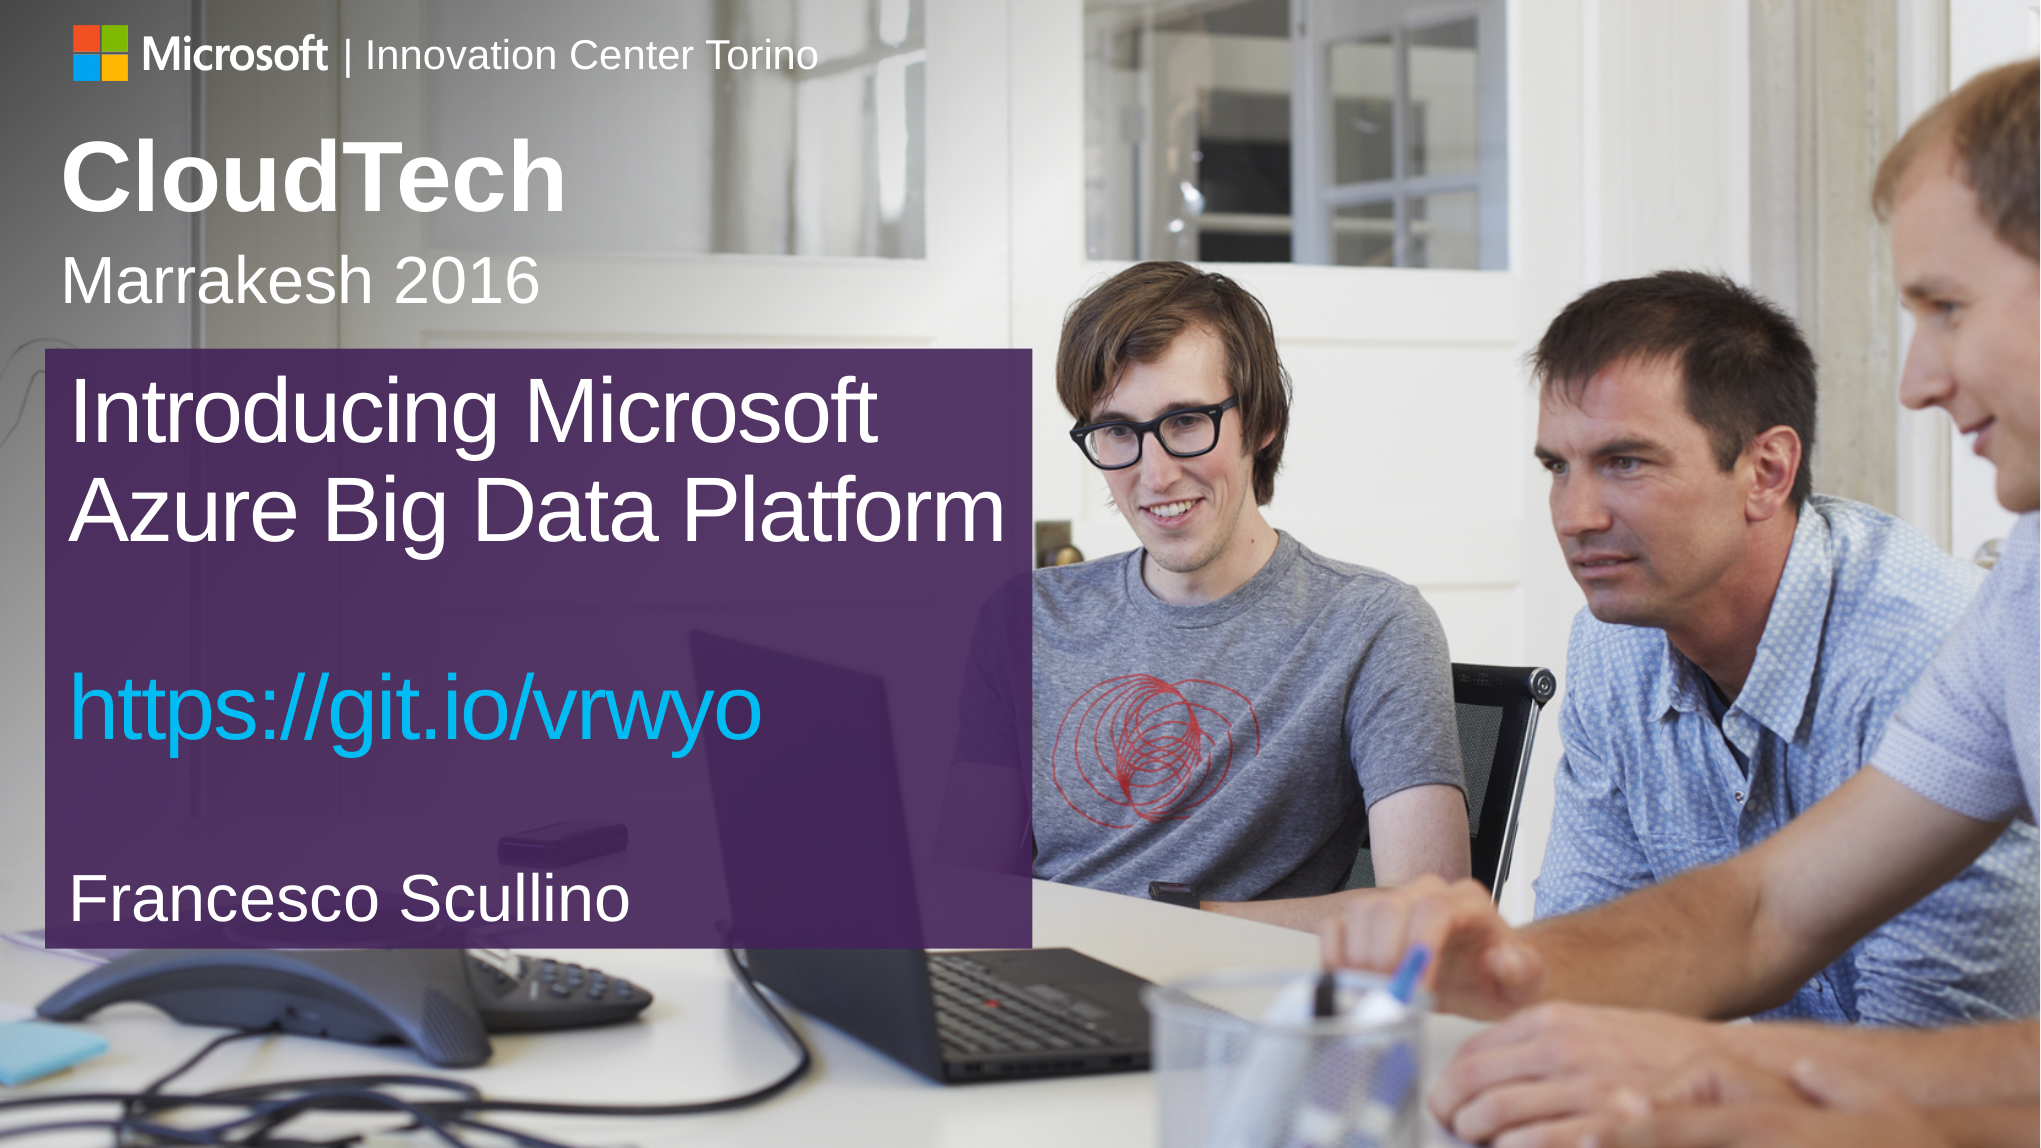

# Introducing Microsoft Azure Big Data Platform https://git.io/vrwyo

Francesco Scullino